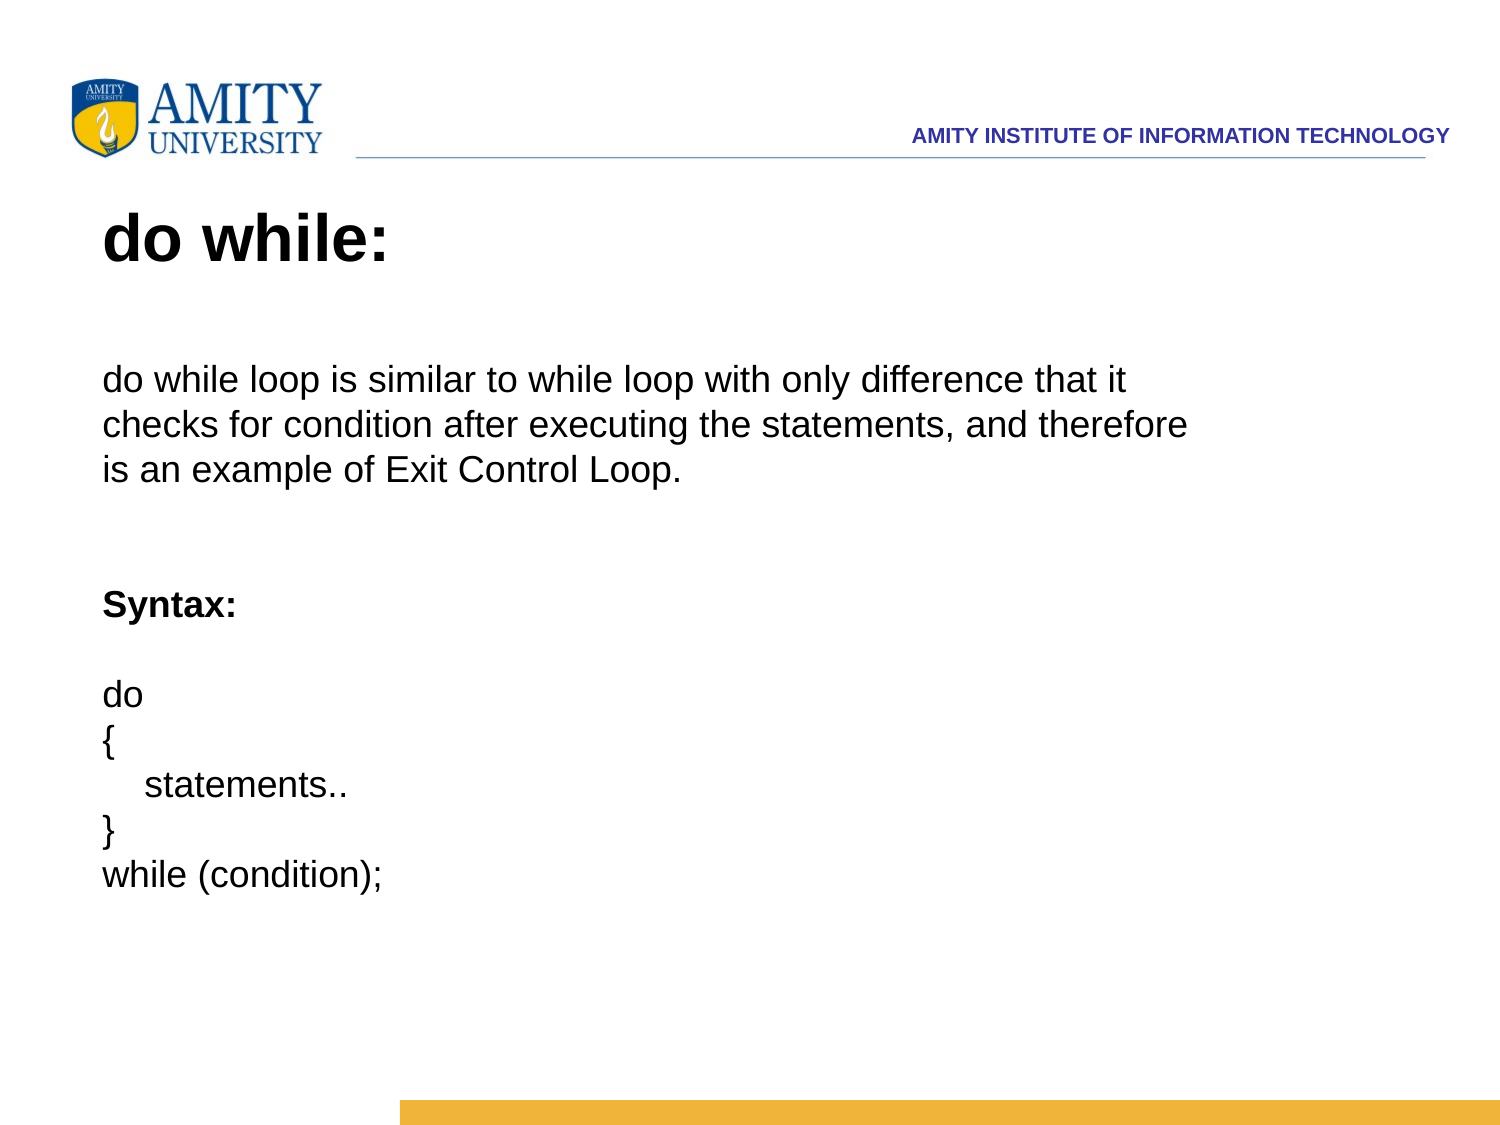

do while:

do while loop is similar to while loop with only difference that it checks for condition after executing the statements, and therefore is an example of Exit Control Loop.

Syntax:

do
{
    statements..
}
while (condition);